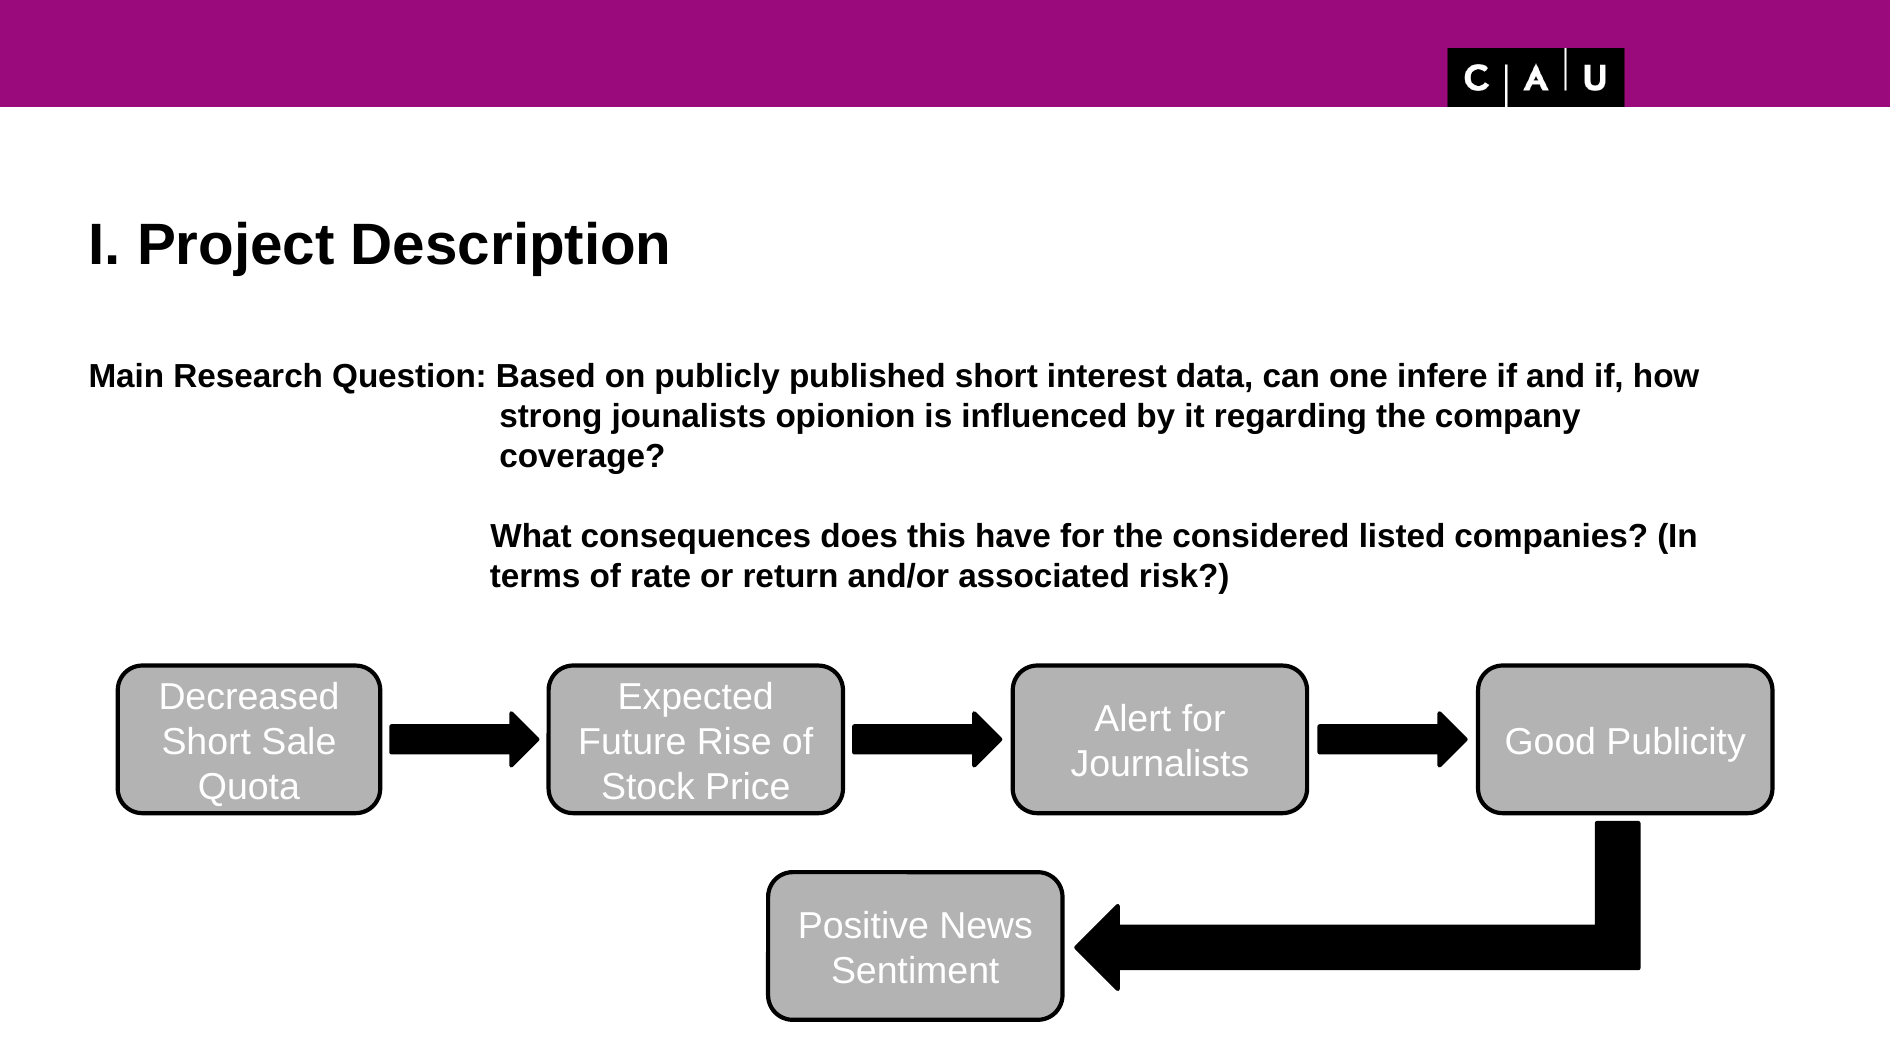

I. Project Description

Main Research Question: Based on publicly published short interest data, can one infere if and if, how 			            strong jounalists opionion is influenced by it regarding the company 			            coverage?

		           What consequences does this have for the considered listed companies? (In 			           terms of rate or return and/or associated risk?)

Expected Future Rise of Stock Price
Alert for Journalists
Good Publicity
Decreased Short Sale Quota

Positive News Sentiment